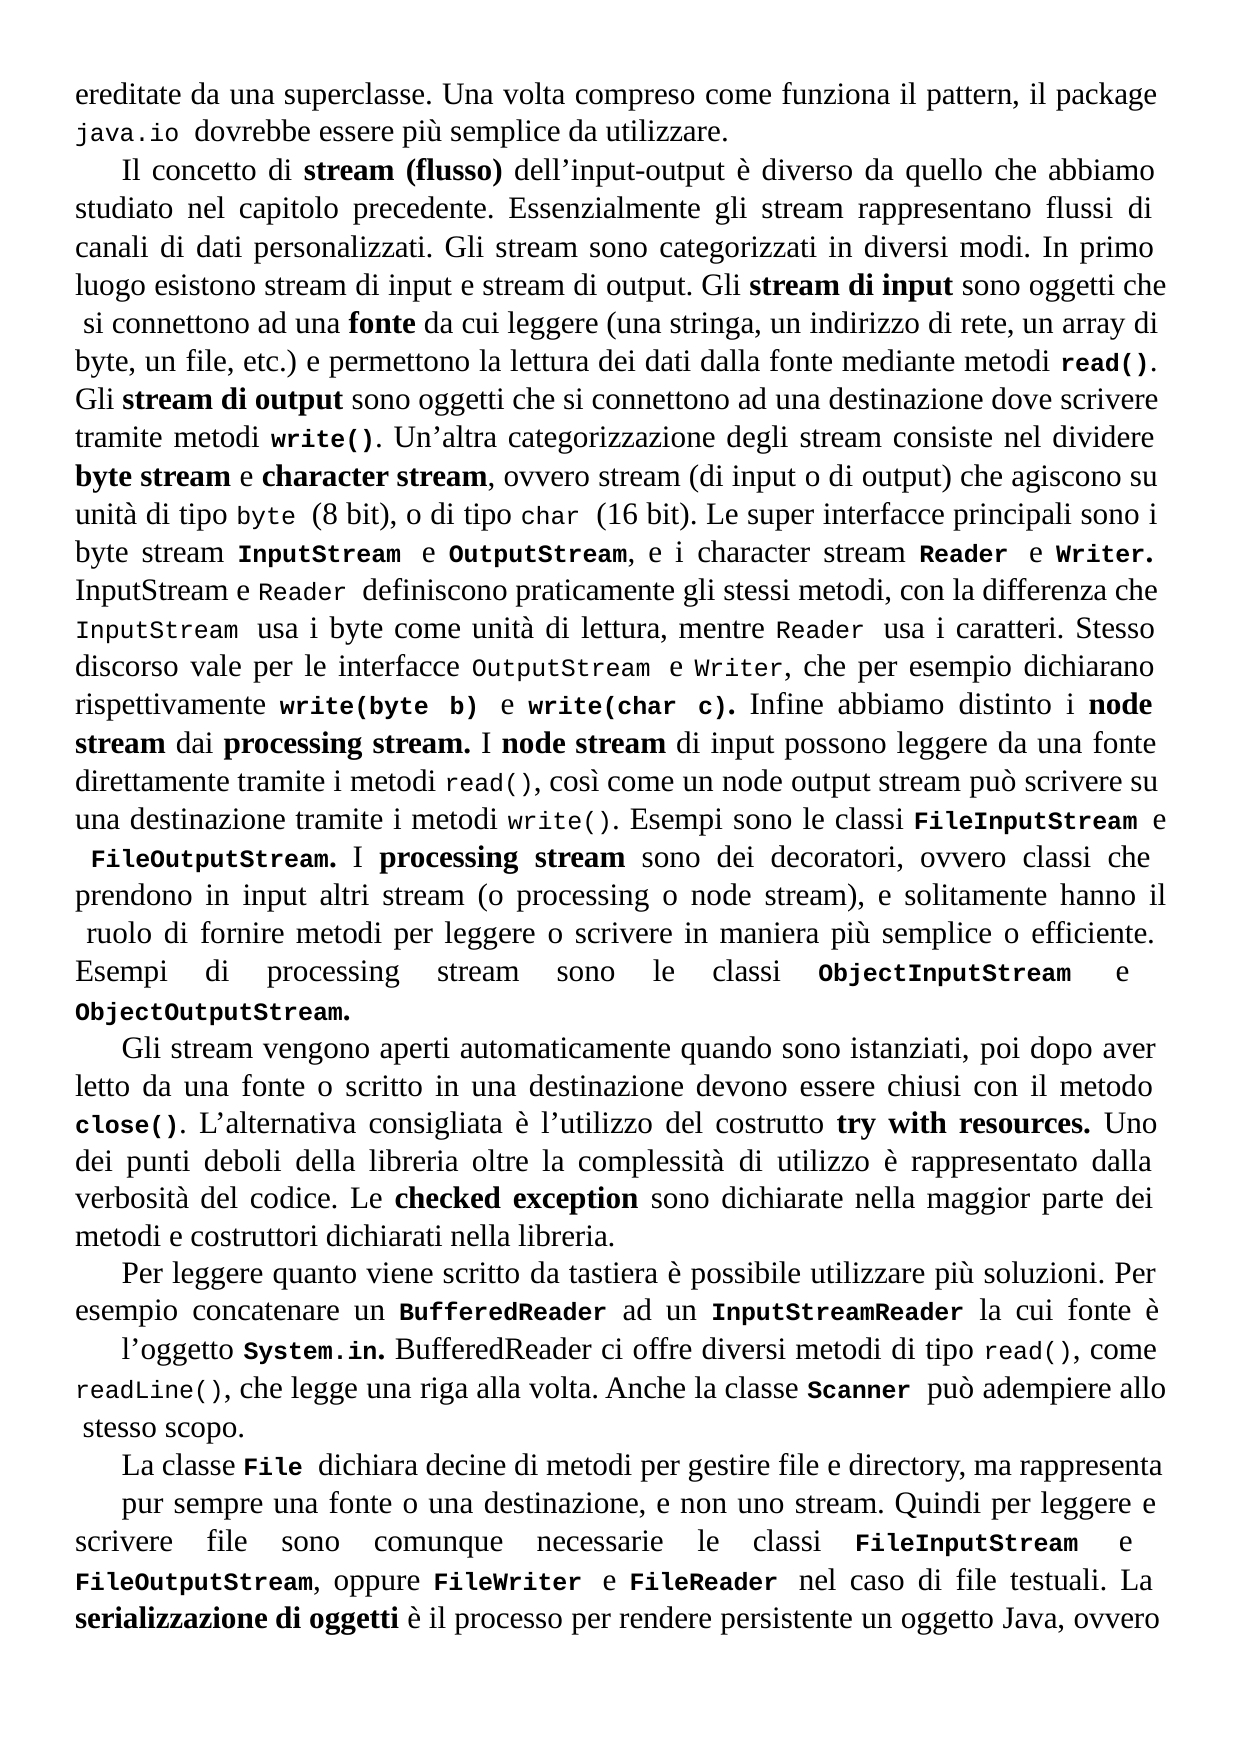

ereditate da una superclasse. Una volta compreso come funziona il pattern, il package
java.io dovrebbe essere più semplice da utilizzare.
Il concetto di stream (flusso) dell’input-output è diverso da quello che abbiamo  studiato nel capitolo precedente. Essenzialmente gli stream rappresentano flussi di  canali di dati personalizzati. Gli stream sono categorizzati in diversi modi. In primo  luogo esistono stream di input e stream di output. Gli stream di input sono oggetti che  si connettono ad una fonte da cui leggere (una stringa, un indirizzo di rete, un array di  byte, un file, etc.) e permettono la lettura dei dati dalla fonte mediante metodi read().  Gli stream di output sono oggetti che si connettono ad una destinazione dove scrivere  tramite metodi write(). Un’altra categorizzazione degli stream consiste nel dividere  byte stream e character stream, ovvero stream (di input o di output) che agiscono su  unità di tipo byte (8 bit), o di tipo char (16 bit). Le super interfacce principali sono i  byte stream InputStream e OutputStream, e i character stream Reader e Writer.  InputStream e Reader definiscono praticamente gli stessi metodi, con la differenza che  InputStream usa i byte come unità di lettura, mentre Reader usa i caratteri. Stesso  discorso vale per le interfacce OutputStream e Writer, che per esempio dichiarano  rispettivamente write(byte b) e write(char c). Infine abbiamo distinto i node  stream dai processing stream. I node stream di input possono leggere da una fonte  direttamente tramite i metodi read(), così come un node output stream può scrivere su  una destinazione tramite i metodi write(). Esempi sono le classi FileInputStream e  FileOutputStream. I processing stream sono dei decoratori, ovvero classi che  prendono in input altri stream (o processing o node stream), e solitamente hanno il  ruolo di fornire metodi per leggere o scrivere in maniera più semplice o efficiente.  Esempi di processing stream sono le classi ObjectInputStream e  ObjectOutputStream.
Gli stream vengono aperti automaticamente quando sono istanziati, poi dopo aver  letto da una fonte o scritto in una destinazione devono essere chiusi con il metodo  close(). L’alternativa consigliata è l’utilizzo del costrutto try with resources. Uno  dei punti deboli della libreria oltre la complessità di utilizzo è rappresentato dalla  verbosità del codice. Le checked exception sono dichiarate nella maggior parte dei  metodi e costruttori dichiarati nella libreria.
Per leggere quanto viene scritto da tastiera è possibile utilizzare più soluzioni. Per  esempio concatenare un BufferedReader ad un InputStreamReader la cui fonte è
l’oggetto System.in. BufferedReader ci offre diversi metodi di tipo read(), come  readLine(), che legge una riga alla volta. Anche la classe Scanner può adempiere allo  stesso scopo.
La classe File dichiara decine di metodi per gestire file e directory, ma rappresenta
pur sempre una fonte o una destinazione, e non uno stream. Quindi per leggere e  scrivere file sono comunque necessarie le classi FileInputStream e  FileOutputStream, oppure FileWriter e FileReader nel caso di file testuali. La  serializzazione di oggetti è il processo per rendere persistente un oggetto Java, ovvero